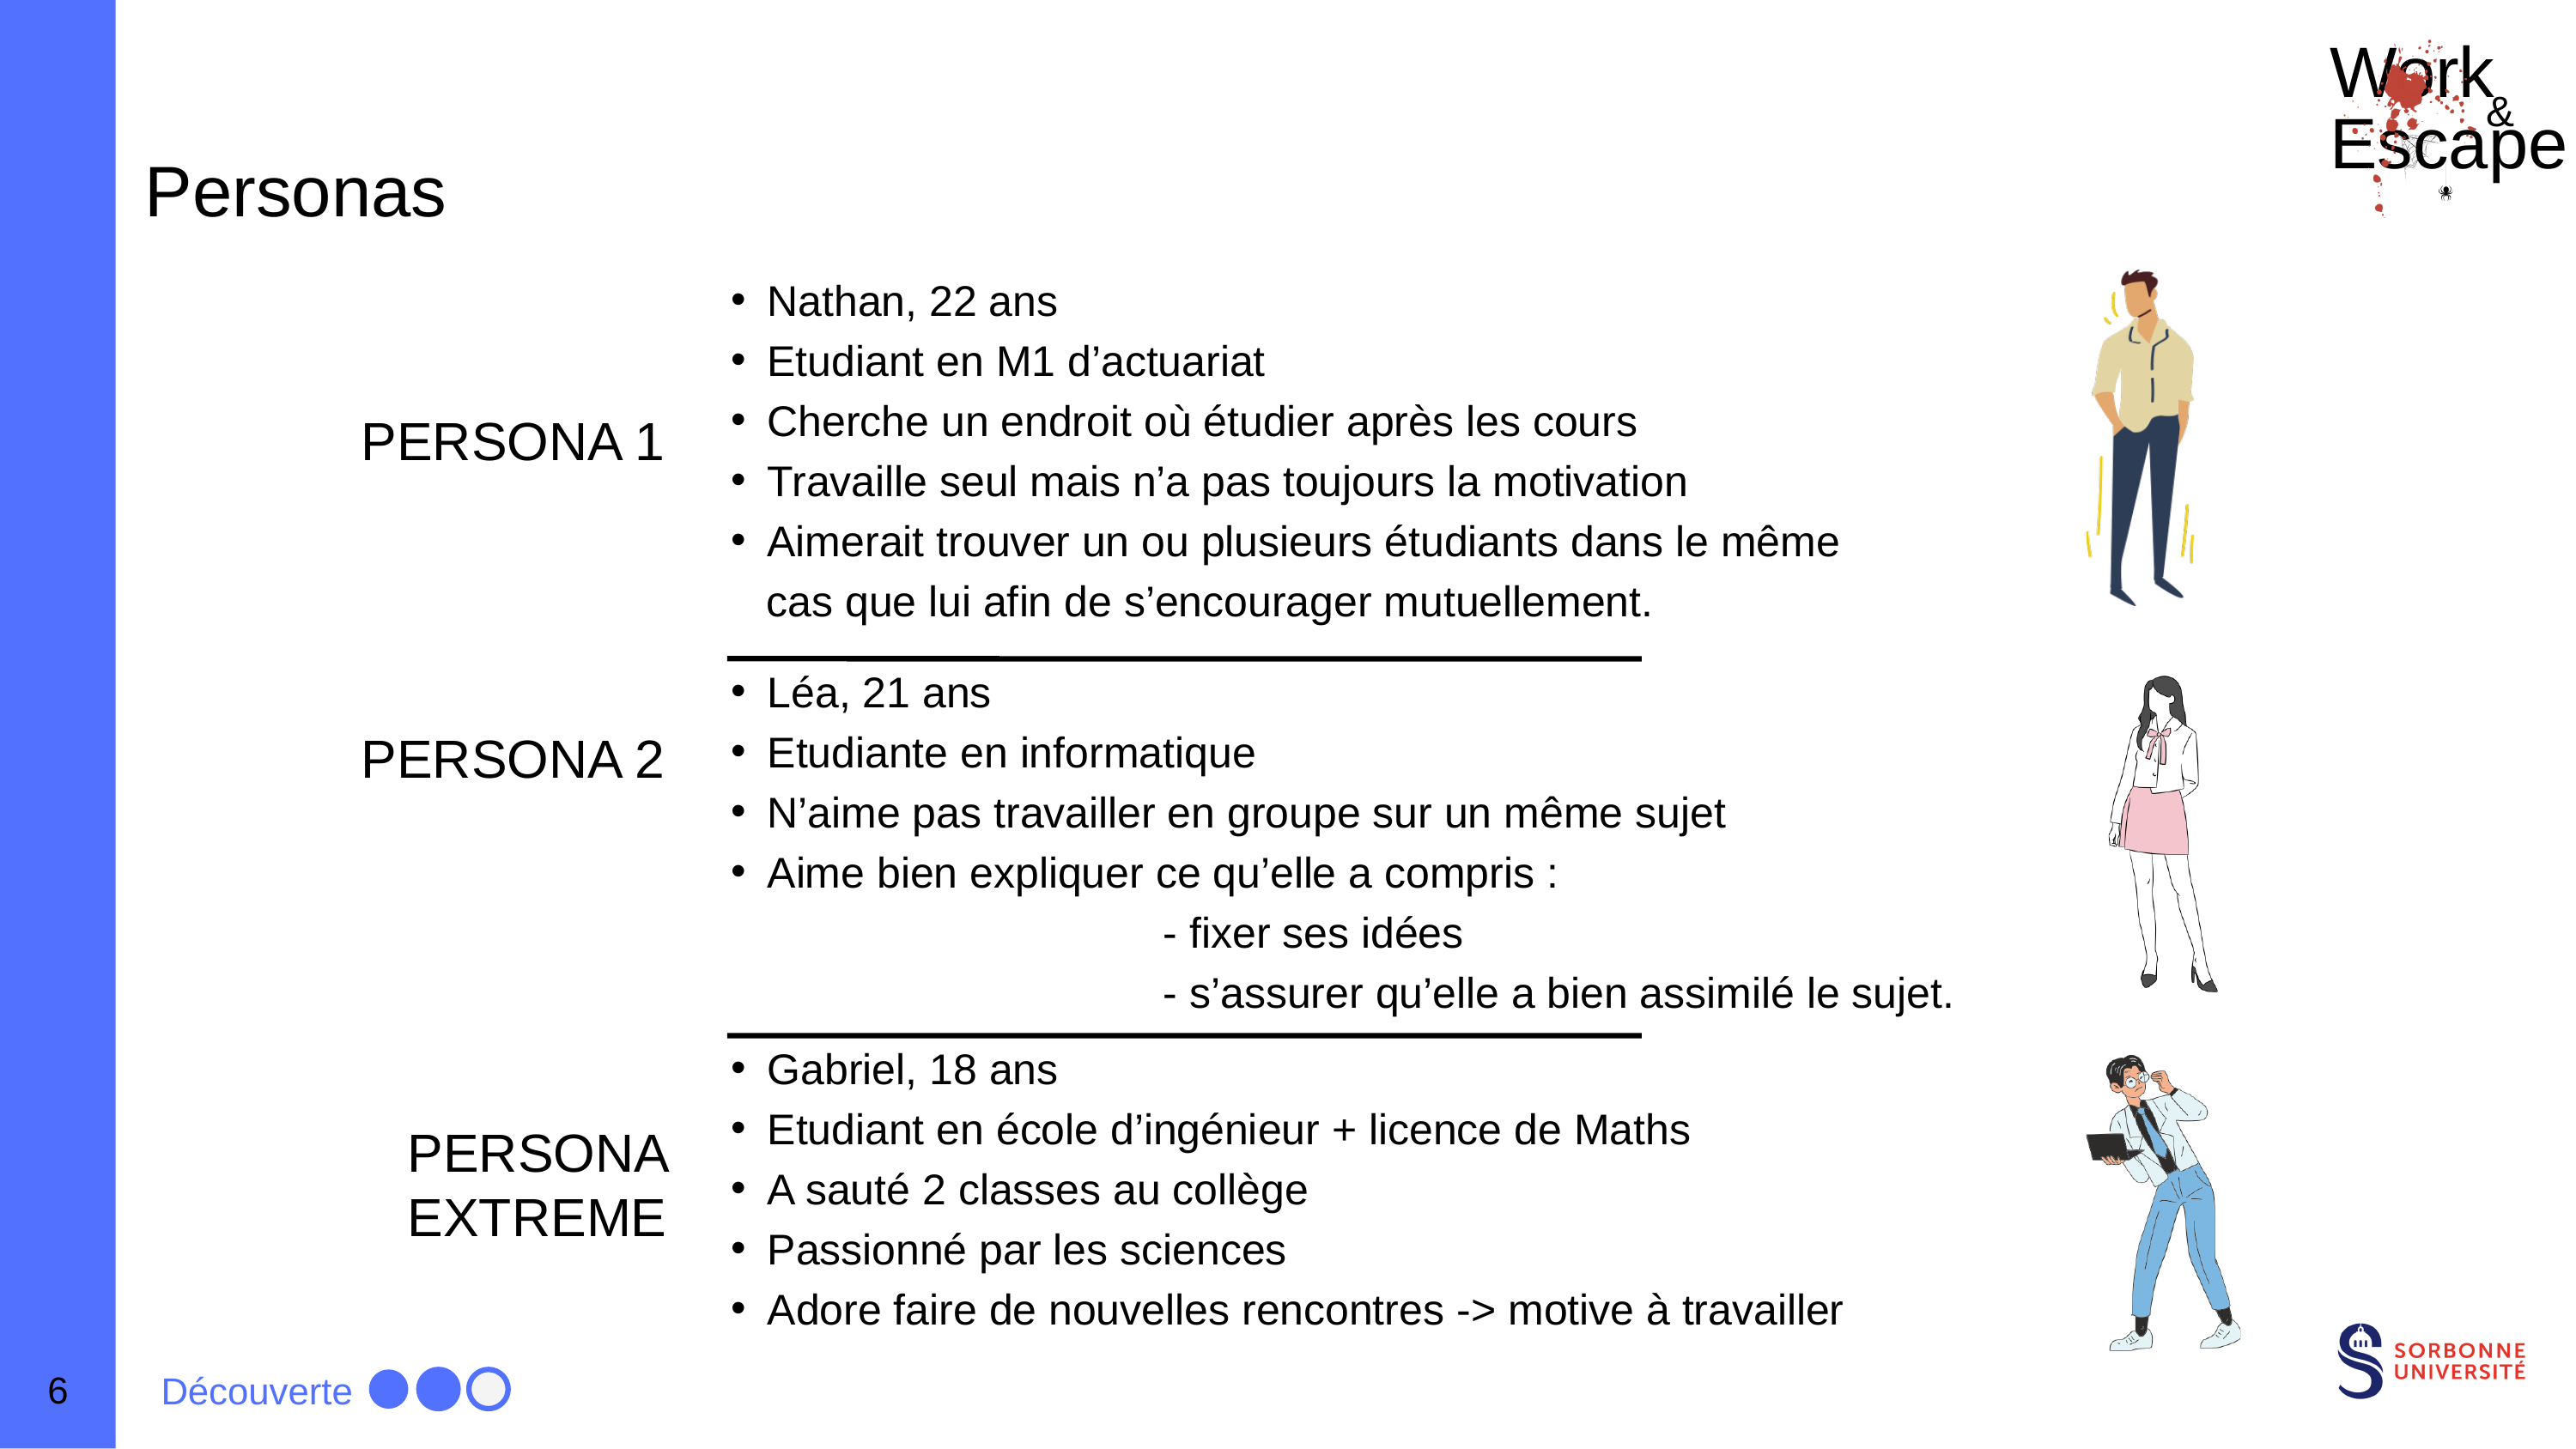

Work Escape
&

Personas
Nathan, 22 ans
Etudiant en M1 d’actuariat
Cherche un endroit où étudier après les cours
Travaille seul mais n’a pas toujours la motivation
Aimerait trouver un ou plusieurs étudiants dans le même
      cas que lui afin de s’encourager mutuellement.

PERSONA 1
Léa, 21 ans
Etudiante en informatique
N’aime pas travailler en groupe sur un même sujet
Aime bien expliquer ce qu’elle a compris :
                                       - fixer ses idées
                                       - s’assurer qu’elle a bien assimilé le sujet.

PERSONA 2
Gabriel, 18 ans
Etudiant en école d’ingénieur + licence de Maths
A sauté 2 classes au collège
Passionné par les sciences
Adore faire de nouvelles rencontres -> motive à travailler

PERSONA
EXTREME

6
Découverte